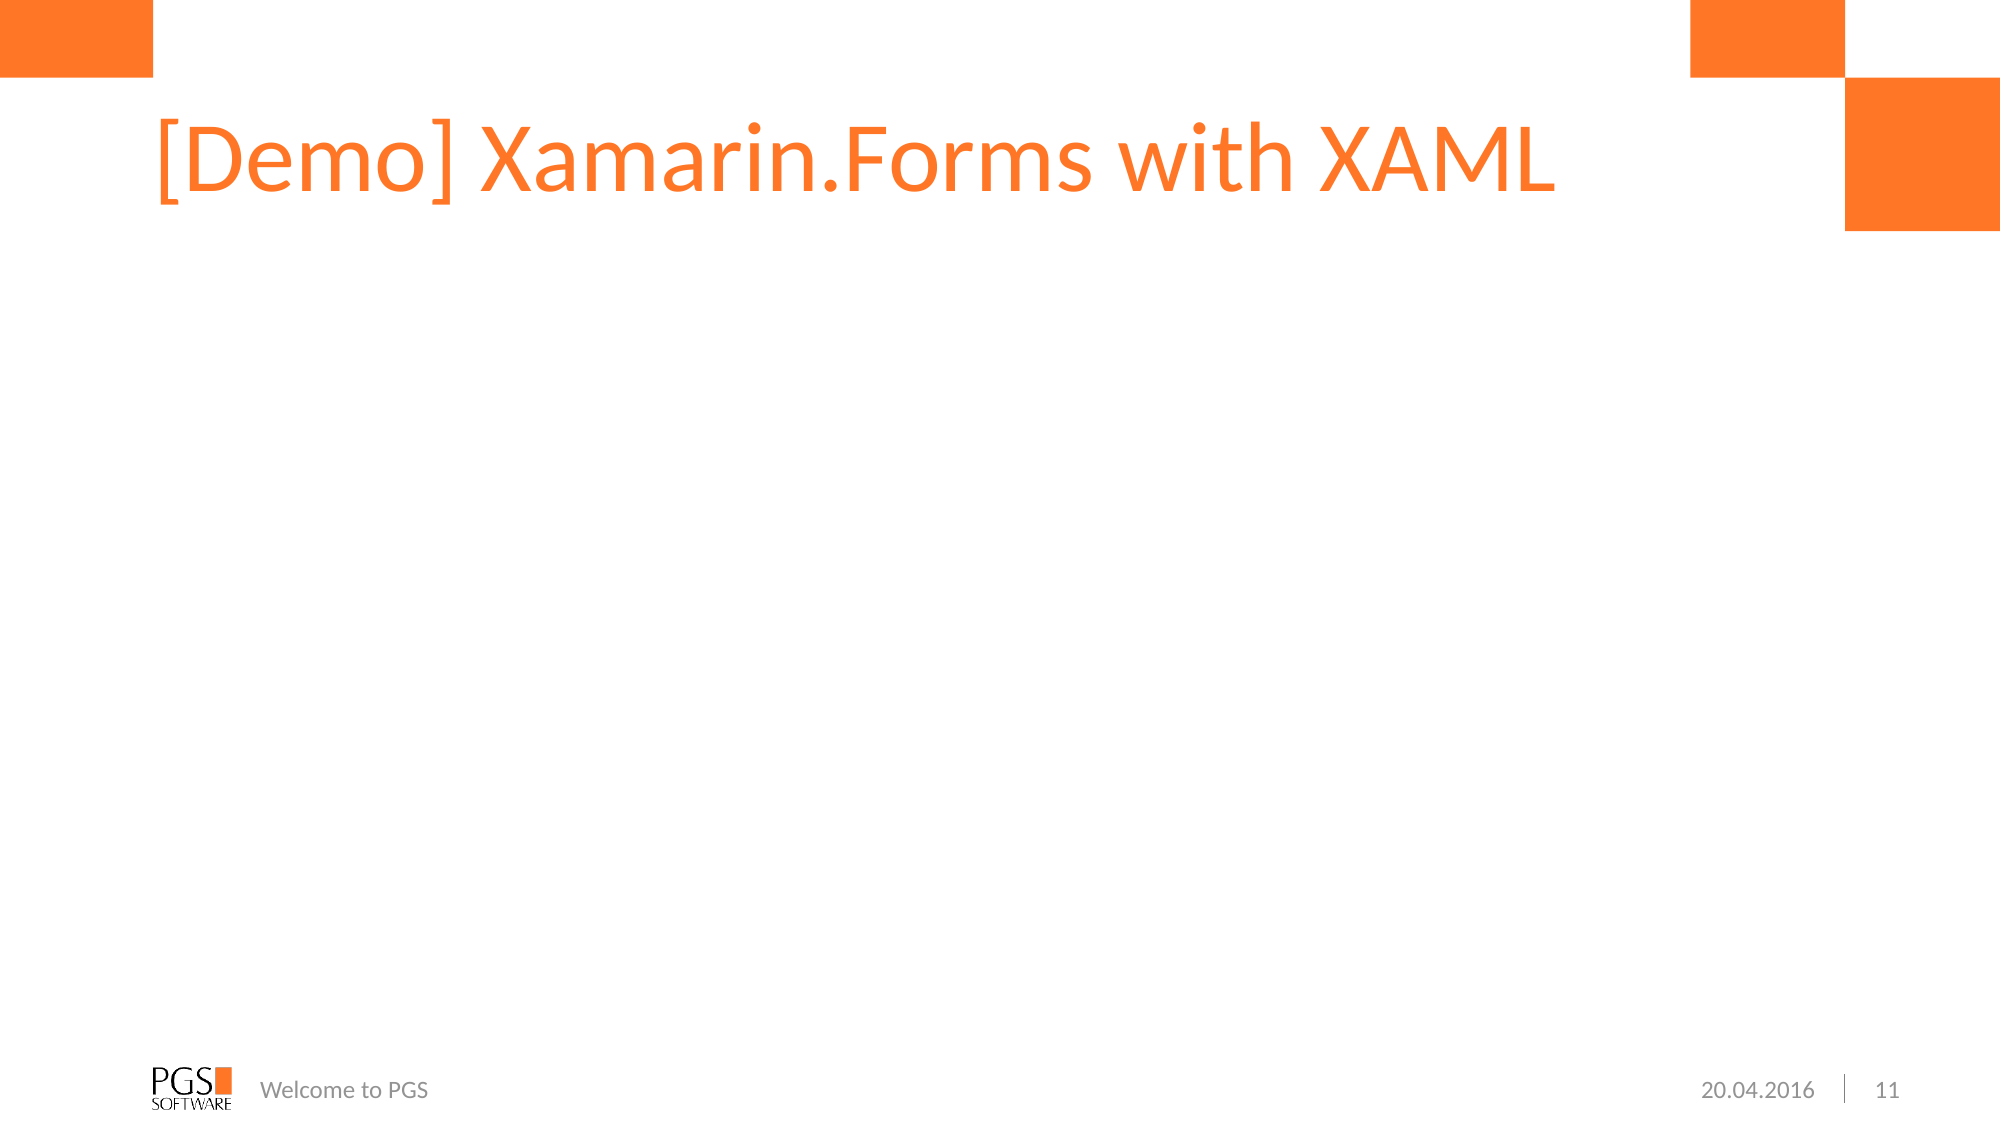

# [Demo] Xamarin.Forms with XAML
Welcome to PGS
20.04.2016
11